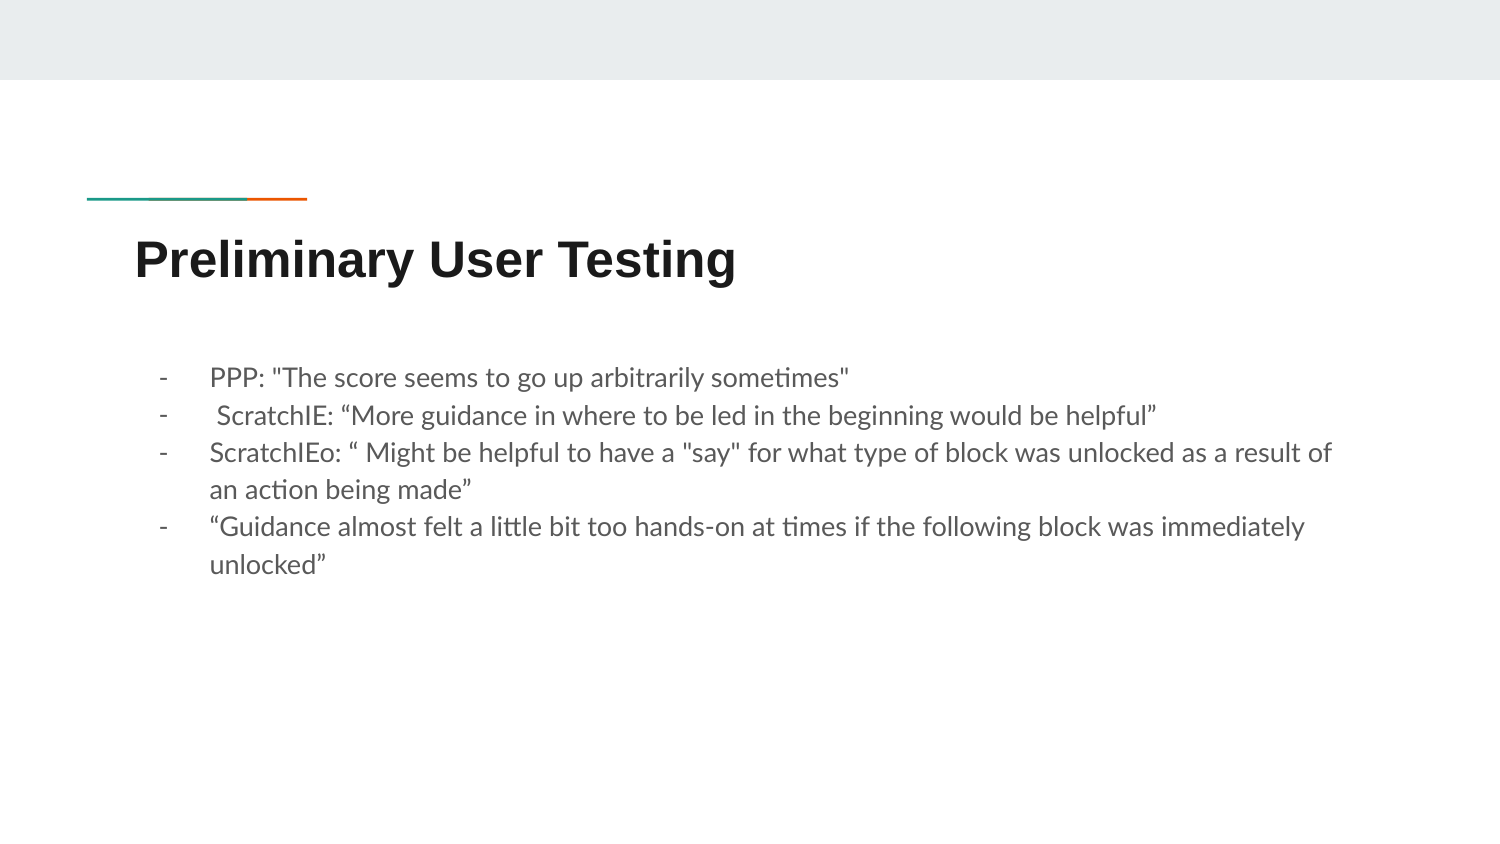

# Preliminary User Testing
PPP: "The score seems to go up arbitrarily sometimes"
 ScratchIE: “More guidance in where to be led in the beginning would be helpful”
ScratchIEo: “ Might be helpful to have a "say" for what type of block was unlocked as a result of an action being made”
“Guidance almost felt a little bit too hands-on at times if the following block was immediately unlocked”